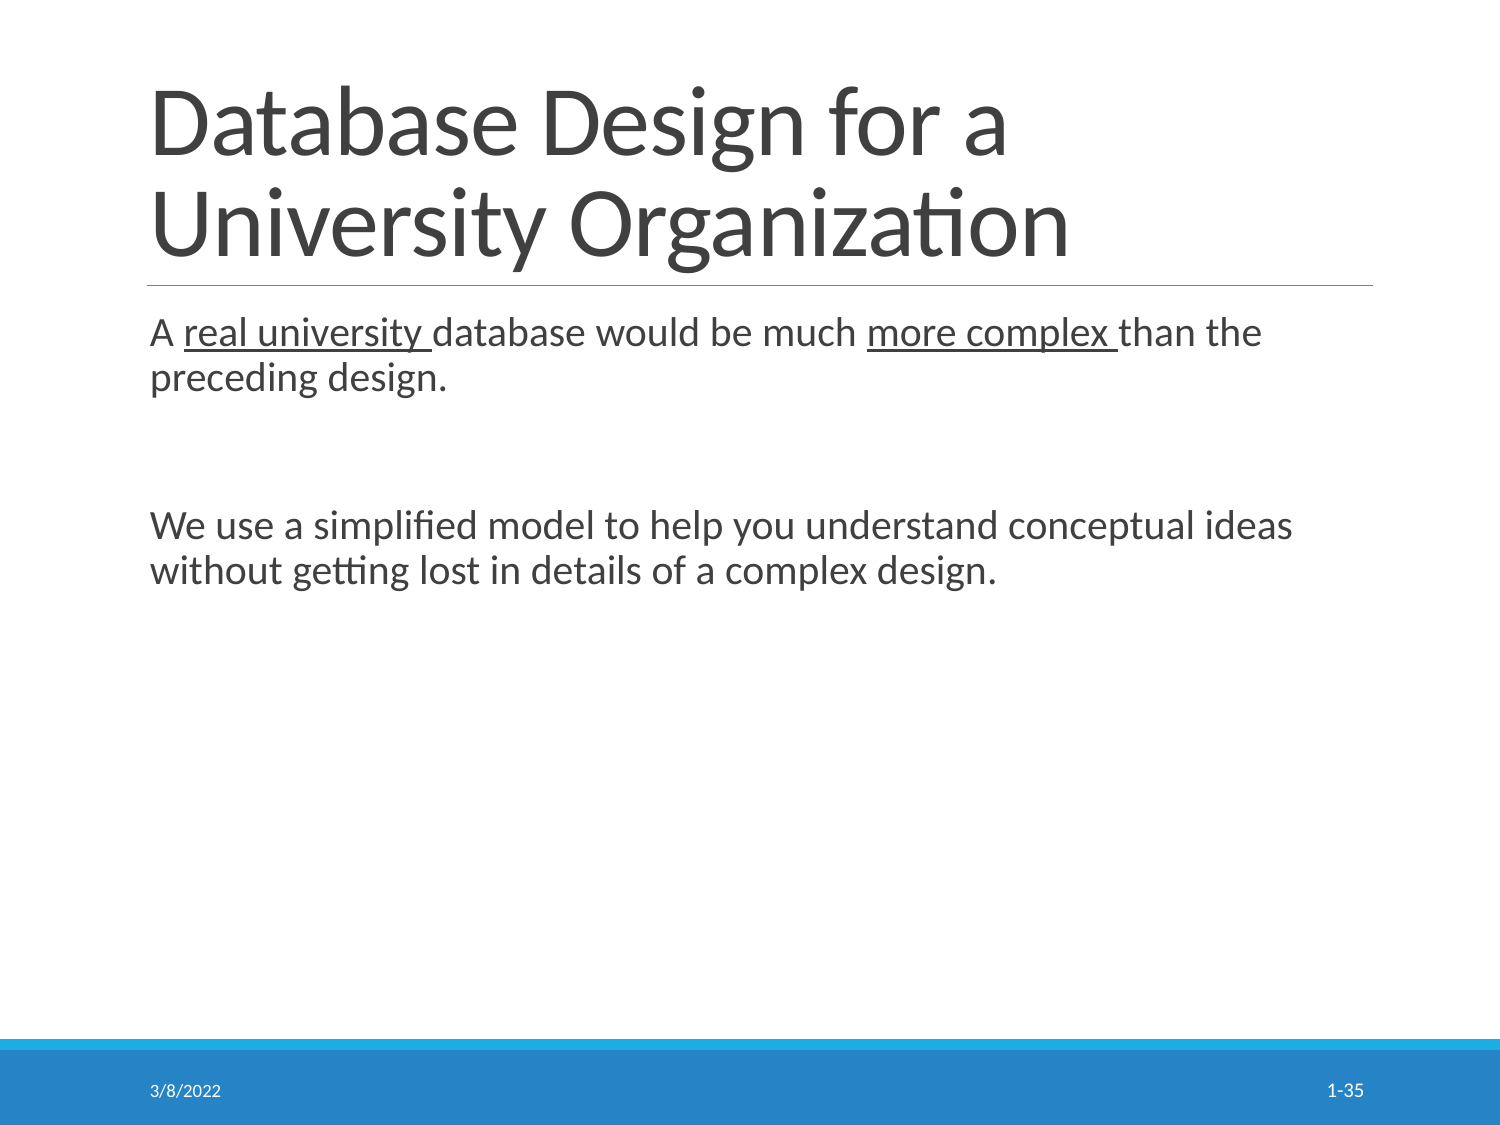

# Database Design for a University Organization
A real university database would be much more complex than the preceding design.

We use a simplified model to help you understand conceptual ideas without getting lost in details of a complex design.
3/8/2022
1-35